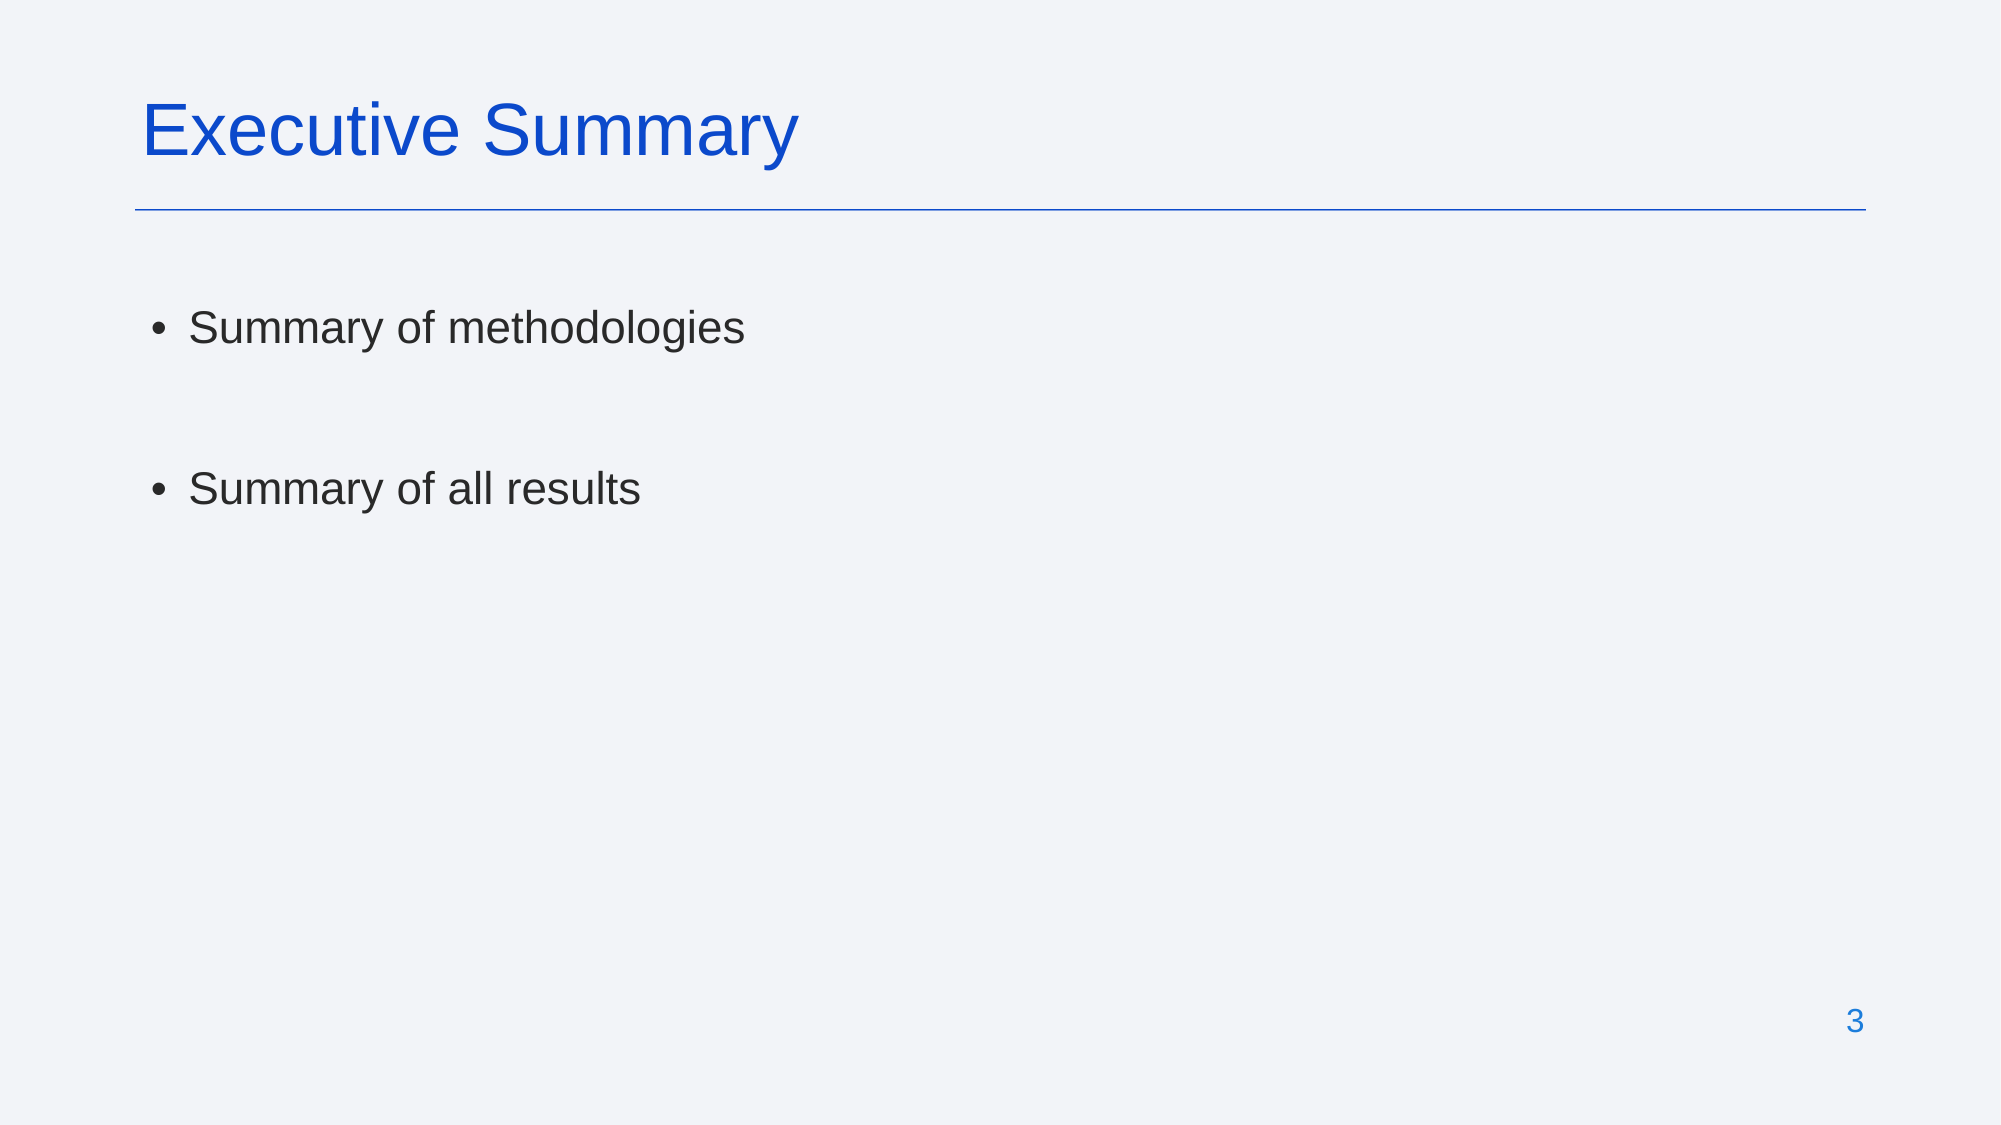

Executive Summary
Summary of methodologies

Summary of all results
3